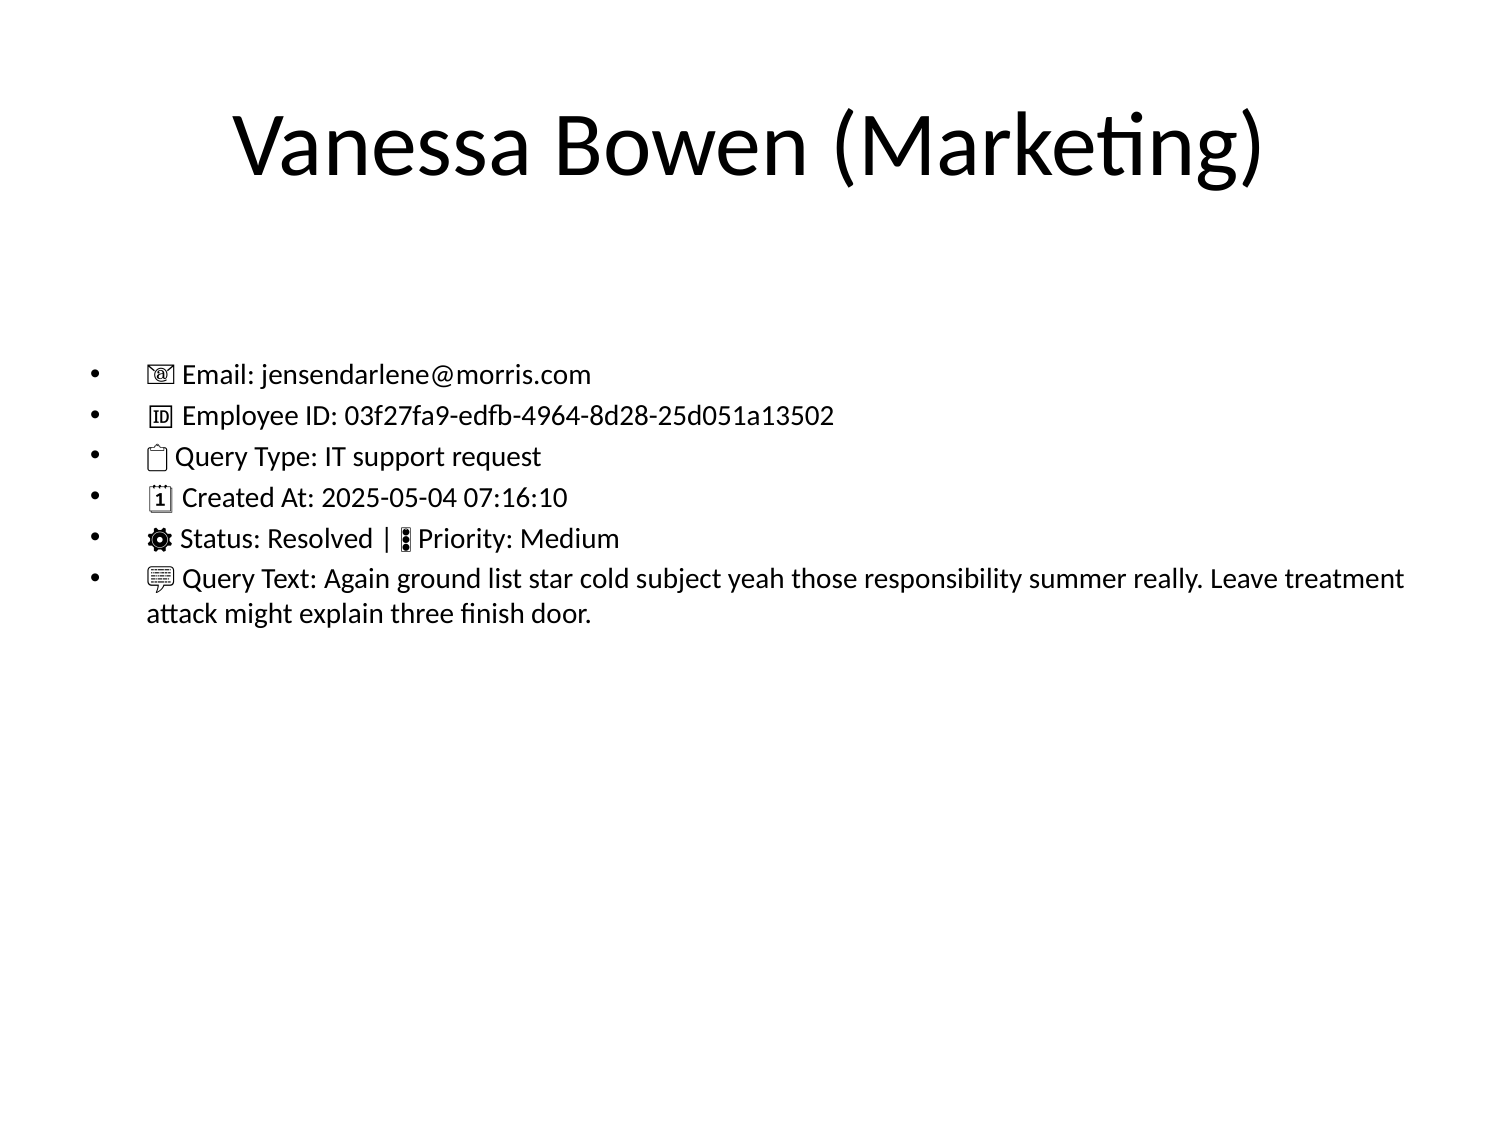

# Vanessa Bowen (Marketing)

📧 Email: jensendarlene@morris.com
🆔 Employee ID: 03f27fa9-edfb-4964-8d28-25d051a13502
📋 Query Type: IT support request
🗓 Created At: 2025-05-04 07:16:10
⚙ Status: Resolved | 🚦 Priority: Medium
💬 Query Text: Again ground list star cold subject yeah those responsibility summer really. Leave treatment attack might explain three finish door.